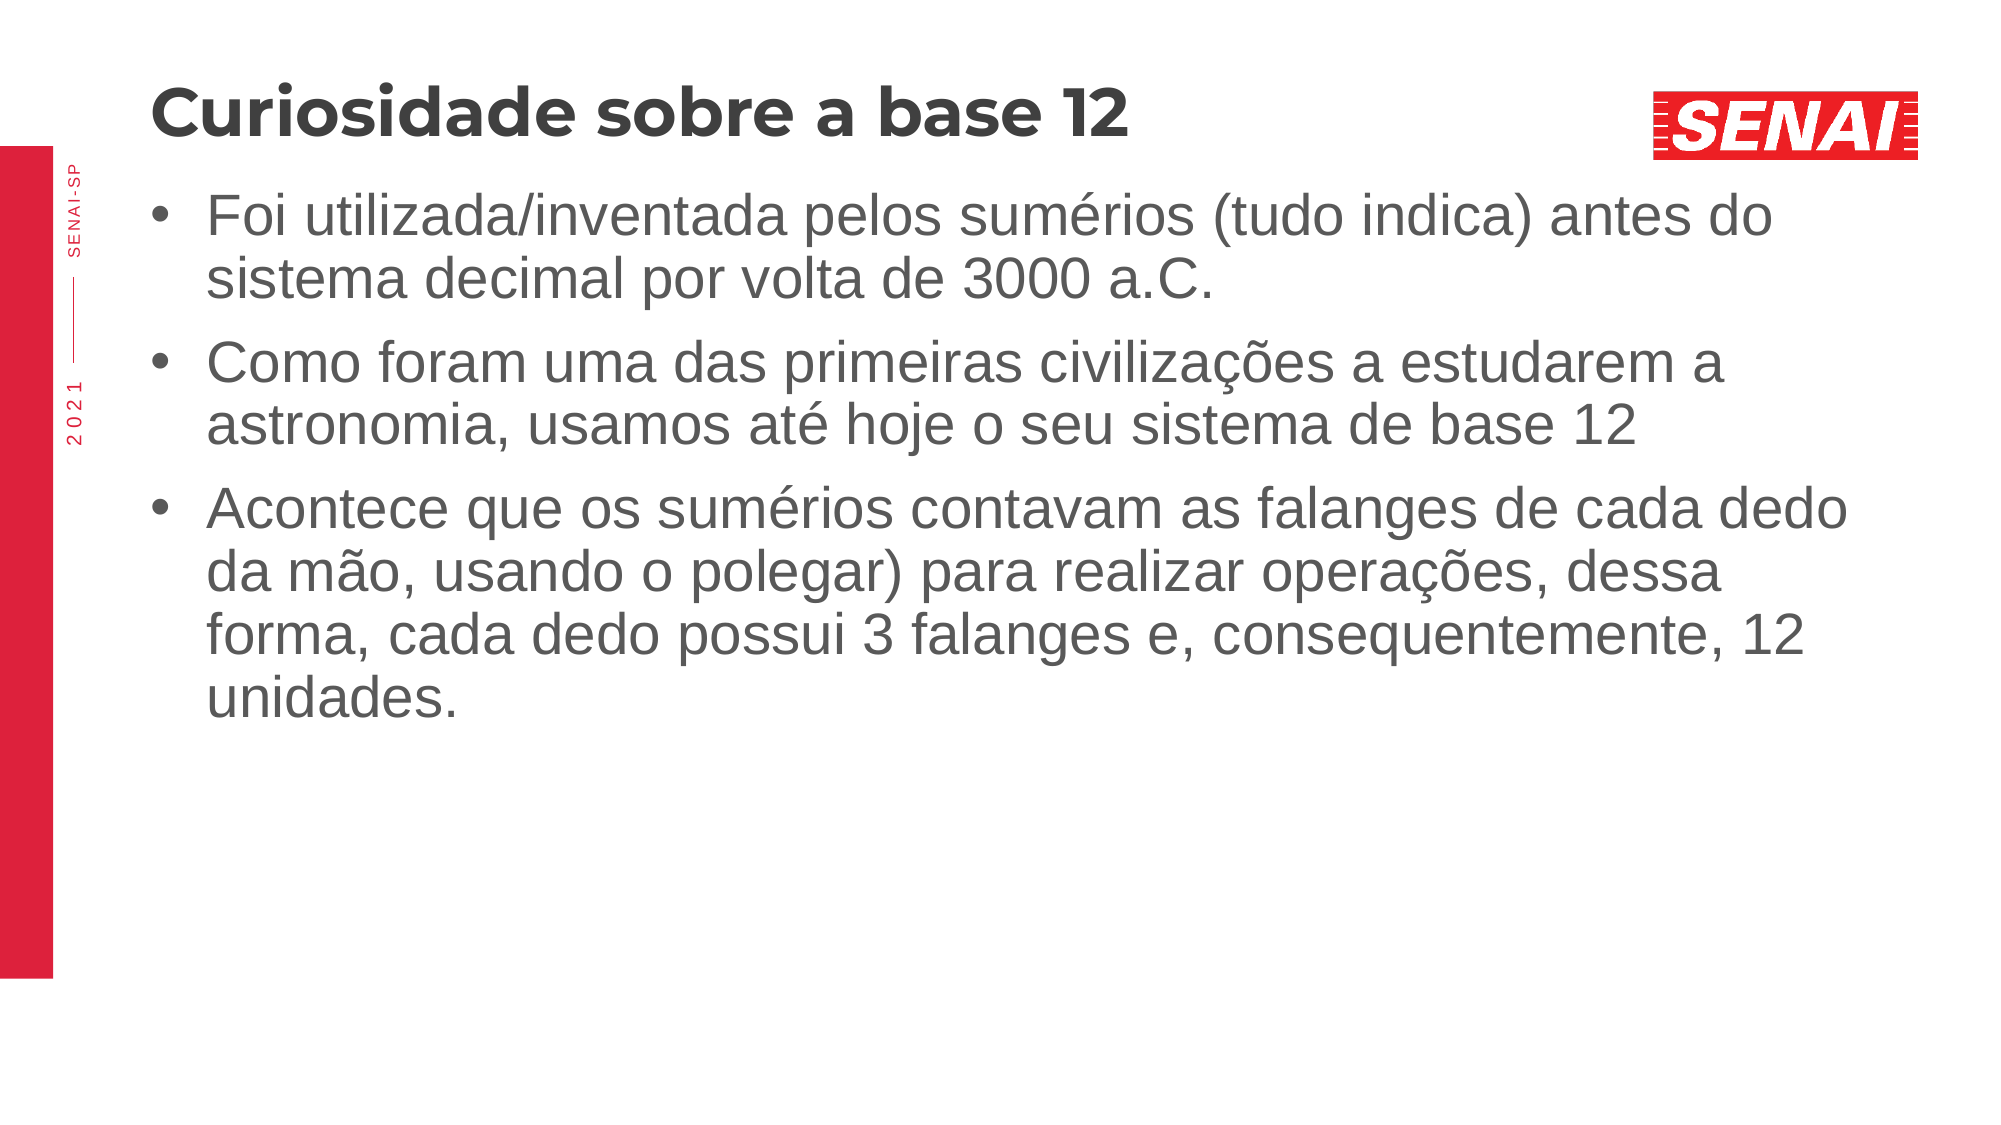

# Curiosidade sobre a base 12
Foi utilizada/inventada pelos sumérios (tudo indica) antes do sistema decimal por volta de 3000 a.C.
Como foram uma das primeiras civilizações a estudarem a astronomia, usamos até hoje o seu sistema de base 12
Acontece que os sumérios contavam as falanges de cada dedo da mão, usando o polegar) para realizar operações, dessa forma, cada dedo possui 3 falanges e, consequentemente, 12 unidades.